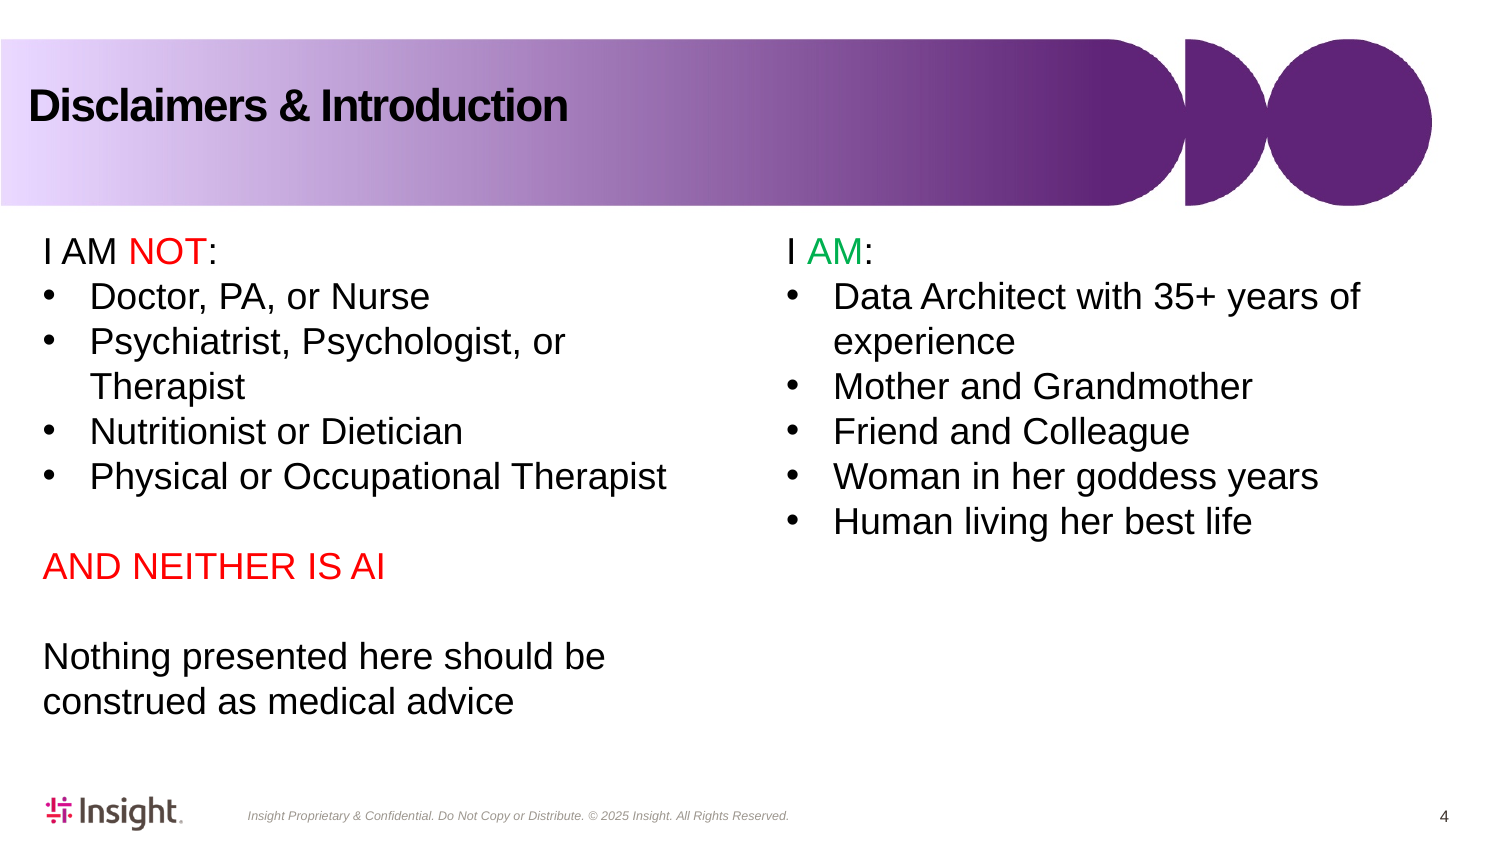

# Disclaimers & Introduction
I AM NOT:
Doctor, PA, or Nurse
Psychiatrist, Psychologist, or Therapist
Nutritionist or Dietician
Physical or Occupational Therapist

AND NEITHER IS AI

Nothing presented here should be construed as medical advice
I AM:
Data Architect with 35+ years of experience
Mother and Grandmother
Friend and Colleague
Woman in her goddess years
Human living her best life
4